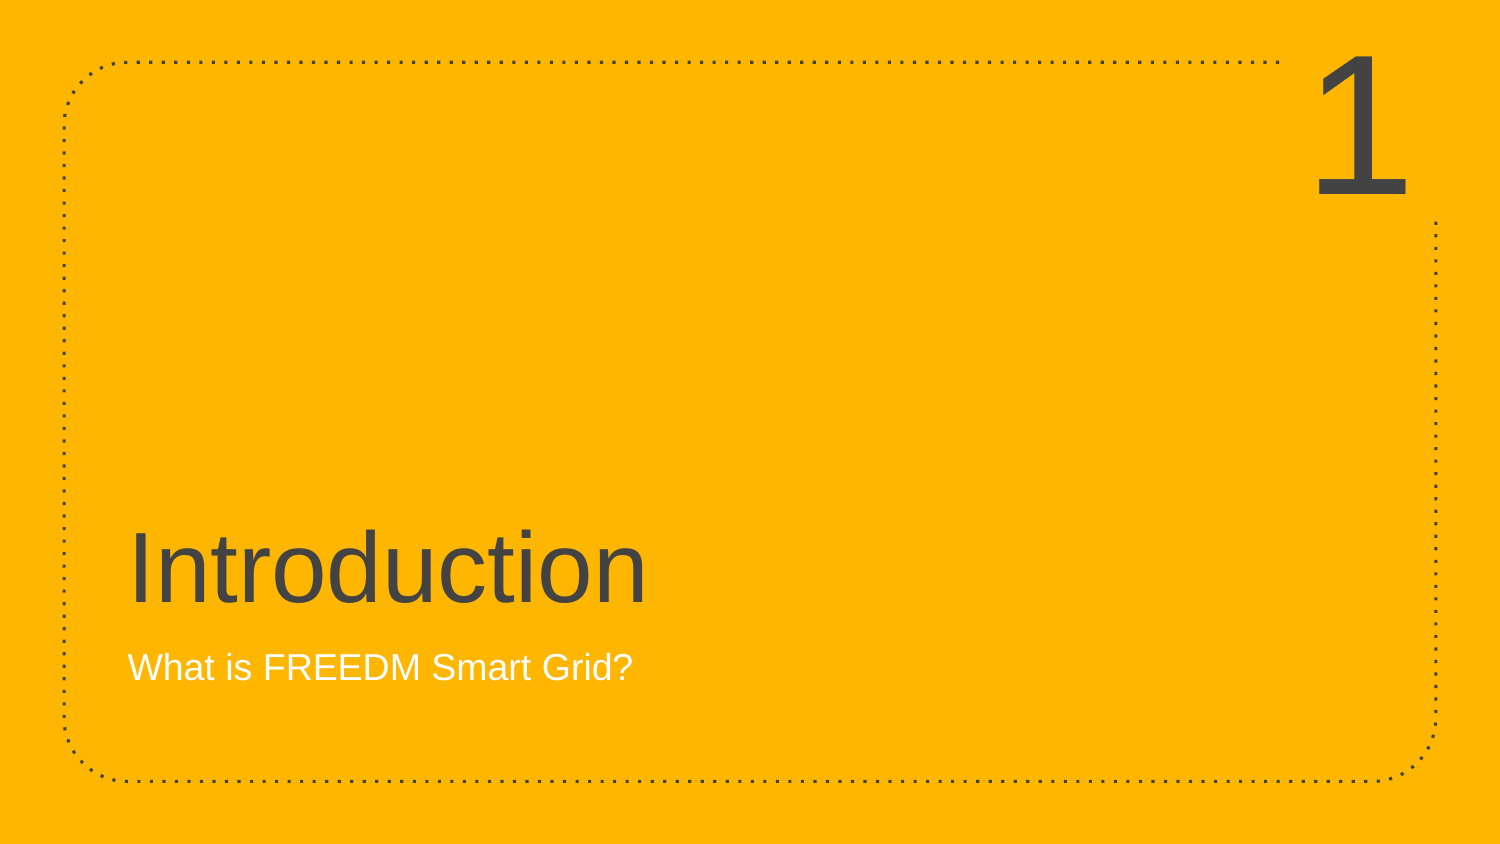

1
# Introduction
What is FREEDM Smart Grid?